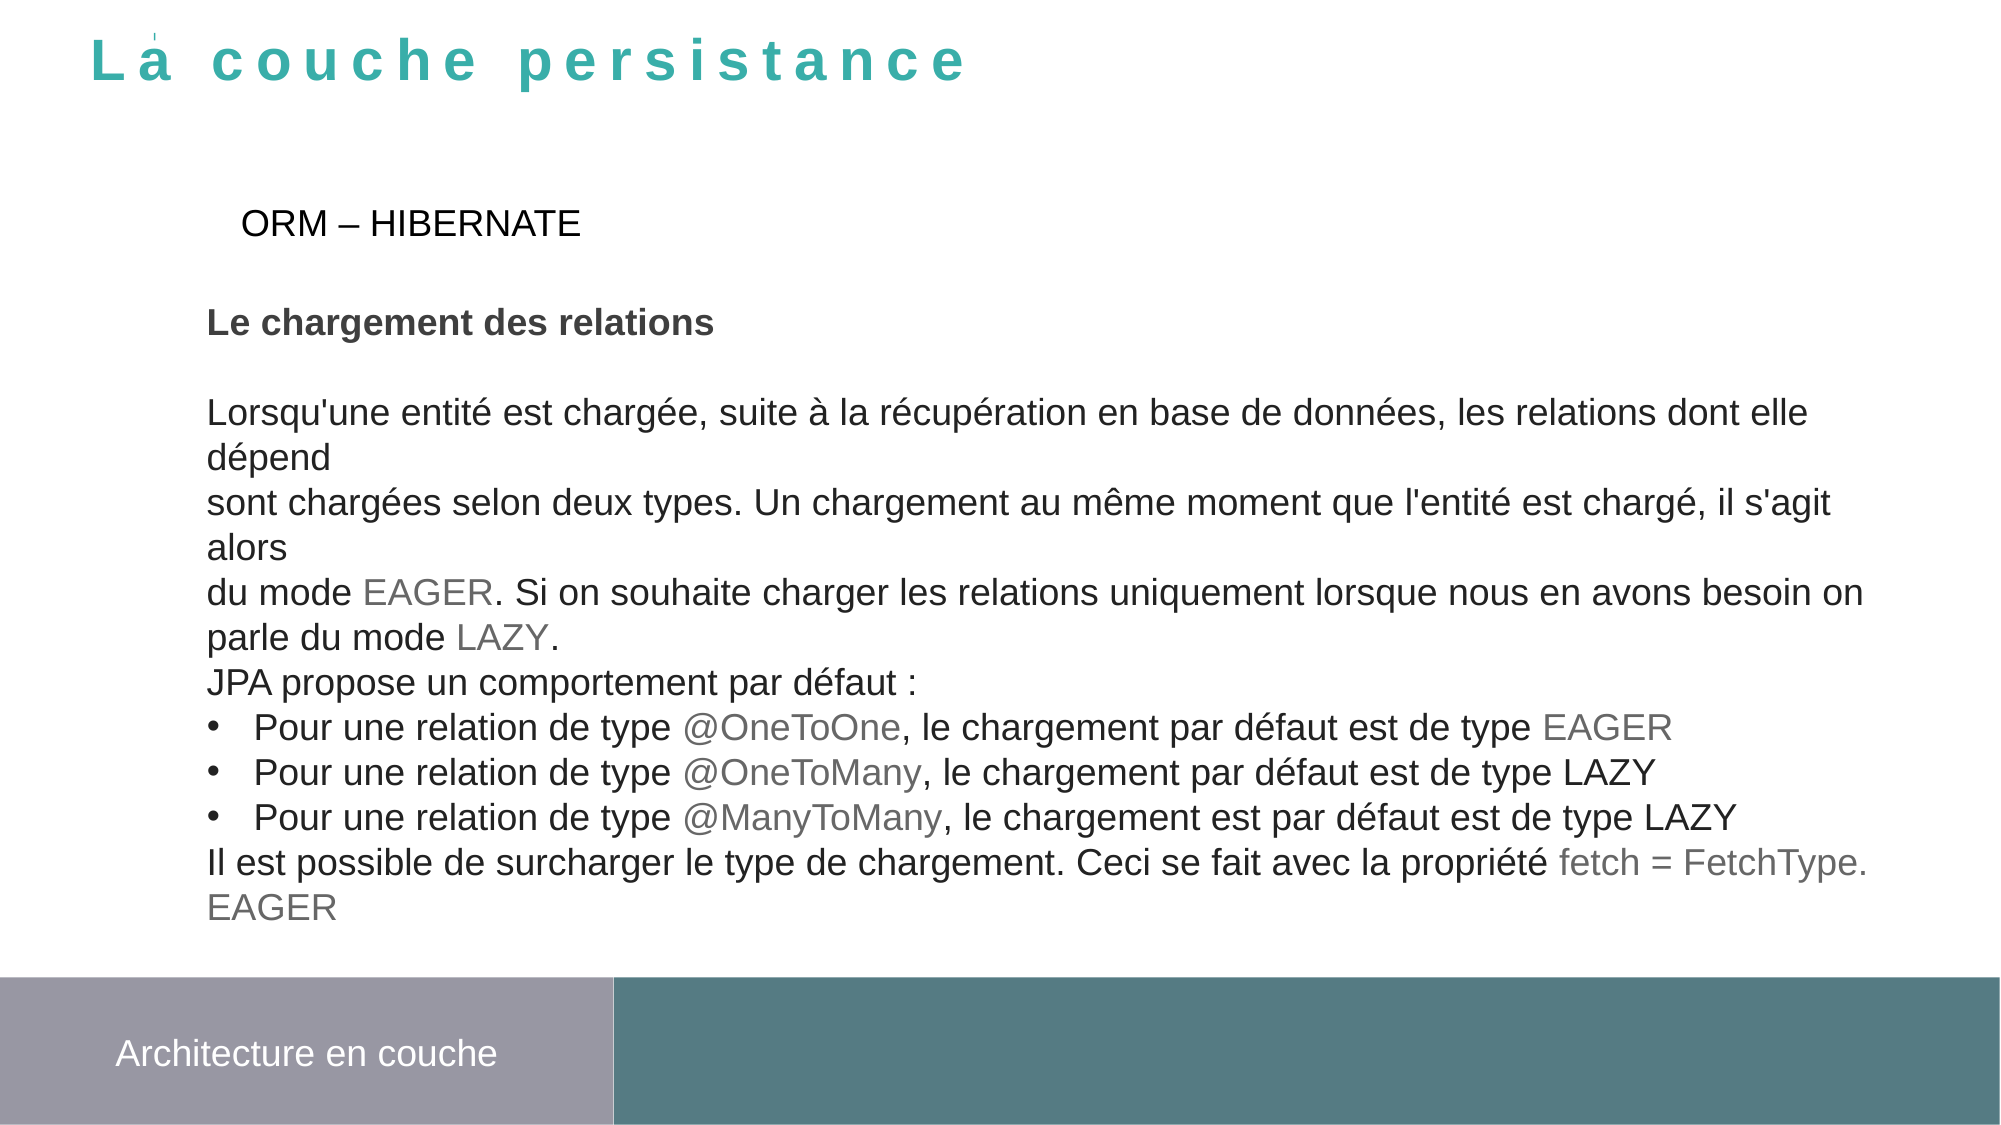

La couche persistance
ORM – HIBERNATE
Le chargement des relations

Lorsqu'une entité est chargée, suite à la récupération en base de données, les relations dont elle dépend
sont chargées selon deux types. Un chargement au même moment que l'entité est chargé, il s'agit alors
du mode EAGER. Si on souhaite charger les relations uniquement lorsque nous en avons besoin on
parle du mode LAZY.
JPA propose un comportement par défaut :
Pour une relation de type @OneToOne, le chargement par défaut est de type EAGER
Pour une relation de type @OneToMany, le chargement par défaut est de type LAZY
Pour une relation de type @ManyToMany, le chargement est par défaut est de type LAZY
Il est possible de surcharger le type de chargement. Ceci se fait avec la propriété fetch = FetchType.
EAGER
Architecture en couche